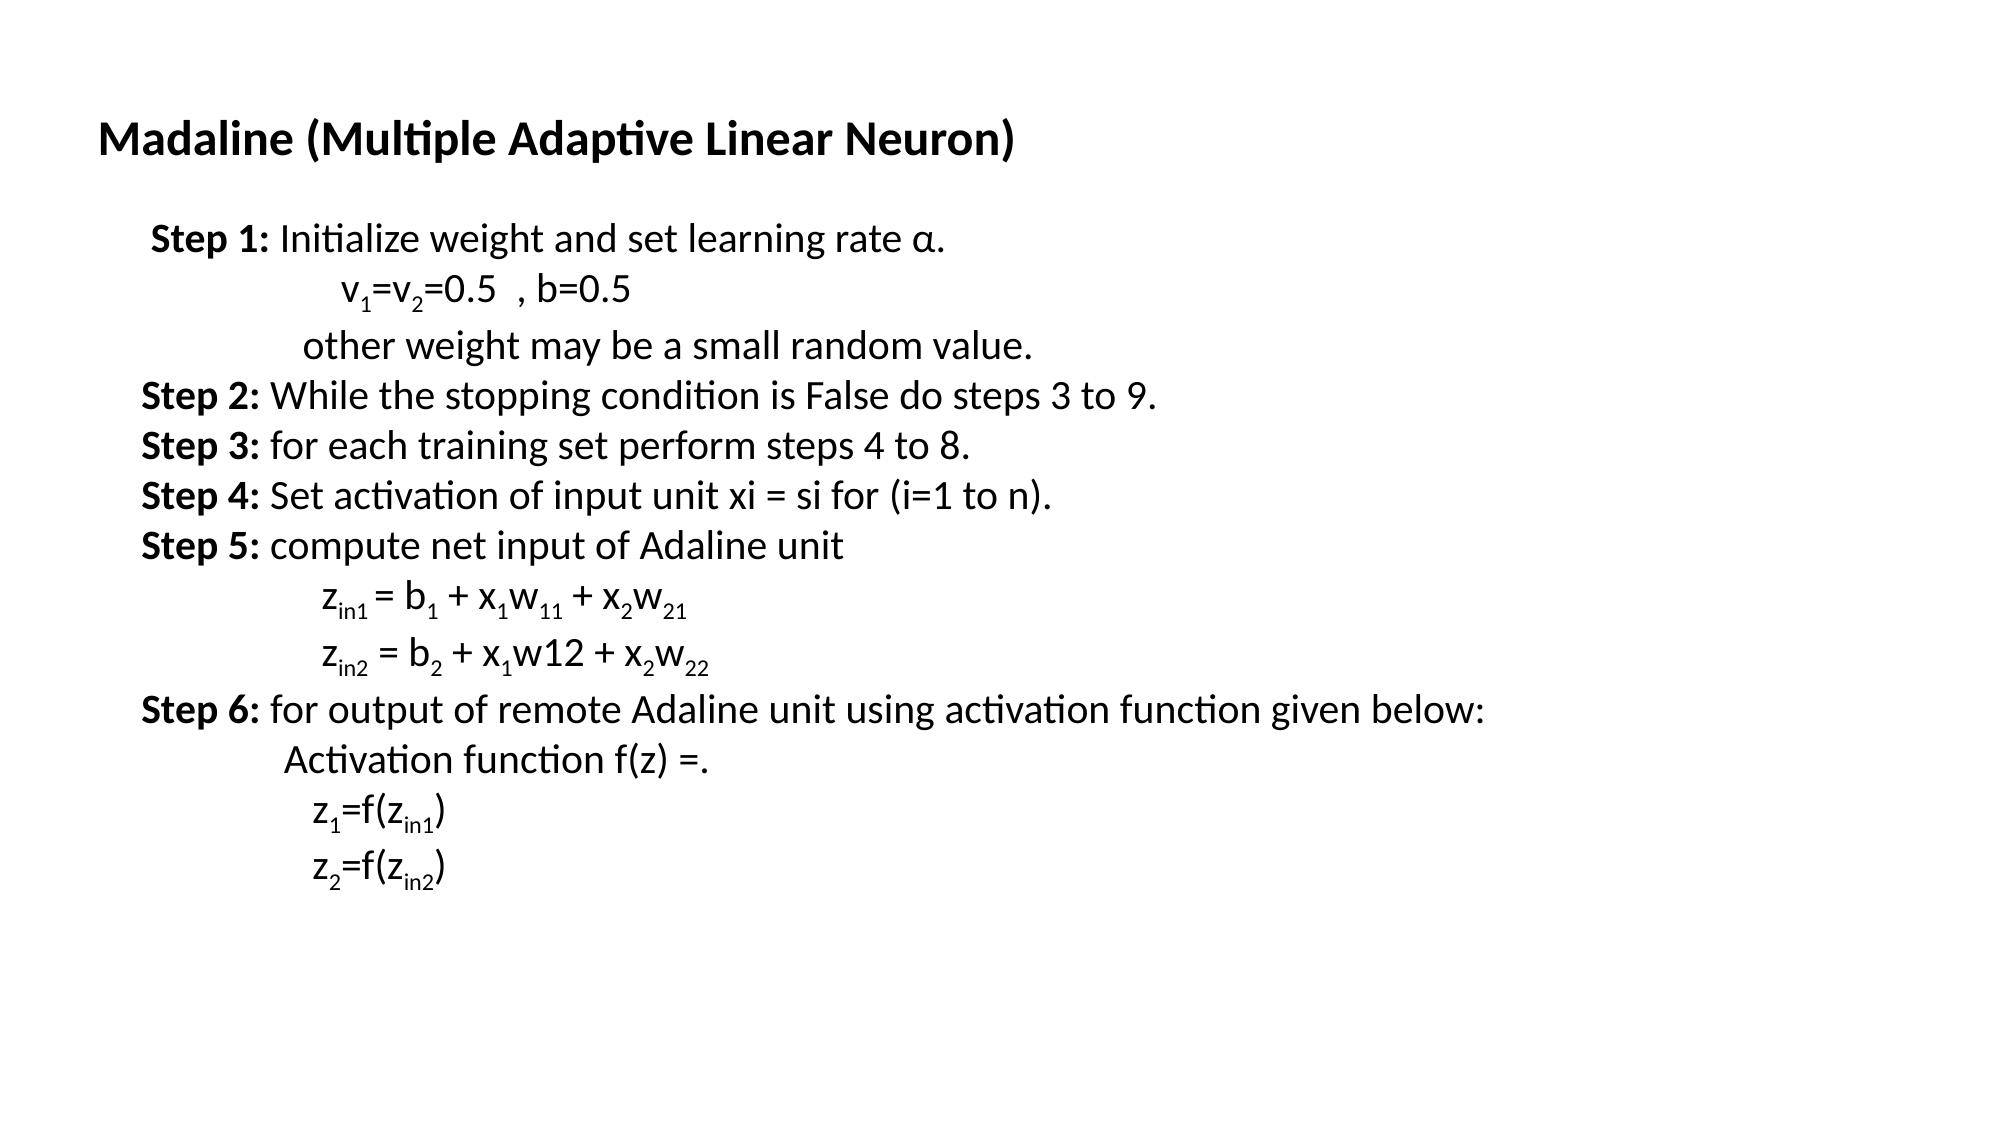

Madaline (Multiple Adaptive Linear Neuron)
 Step 1: Initialize weight and set learning rate α.
                     v1=v2=0.5  , b=0.5
                 other weight may be a small random value.
Step 2: While the stopping condition is False do steps 3 to 9.
Step 3: for each training set perform steps 4 to 8.
Step 4: Set activation of input unit xi = si for (i=1 to n).
Step 5: compute net input of Adaline unit
                   zin1 = b1 + x1w11 + x2w21
                   zin2 = b2 + x1w12 + x2w22
Step 6: for output of remote Adaline unit using activation function given below:
               Activation function f(z) =.
                  z1=f(zin1)
                  z2=f(zin2)